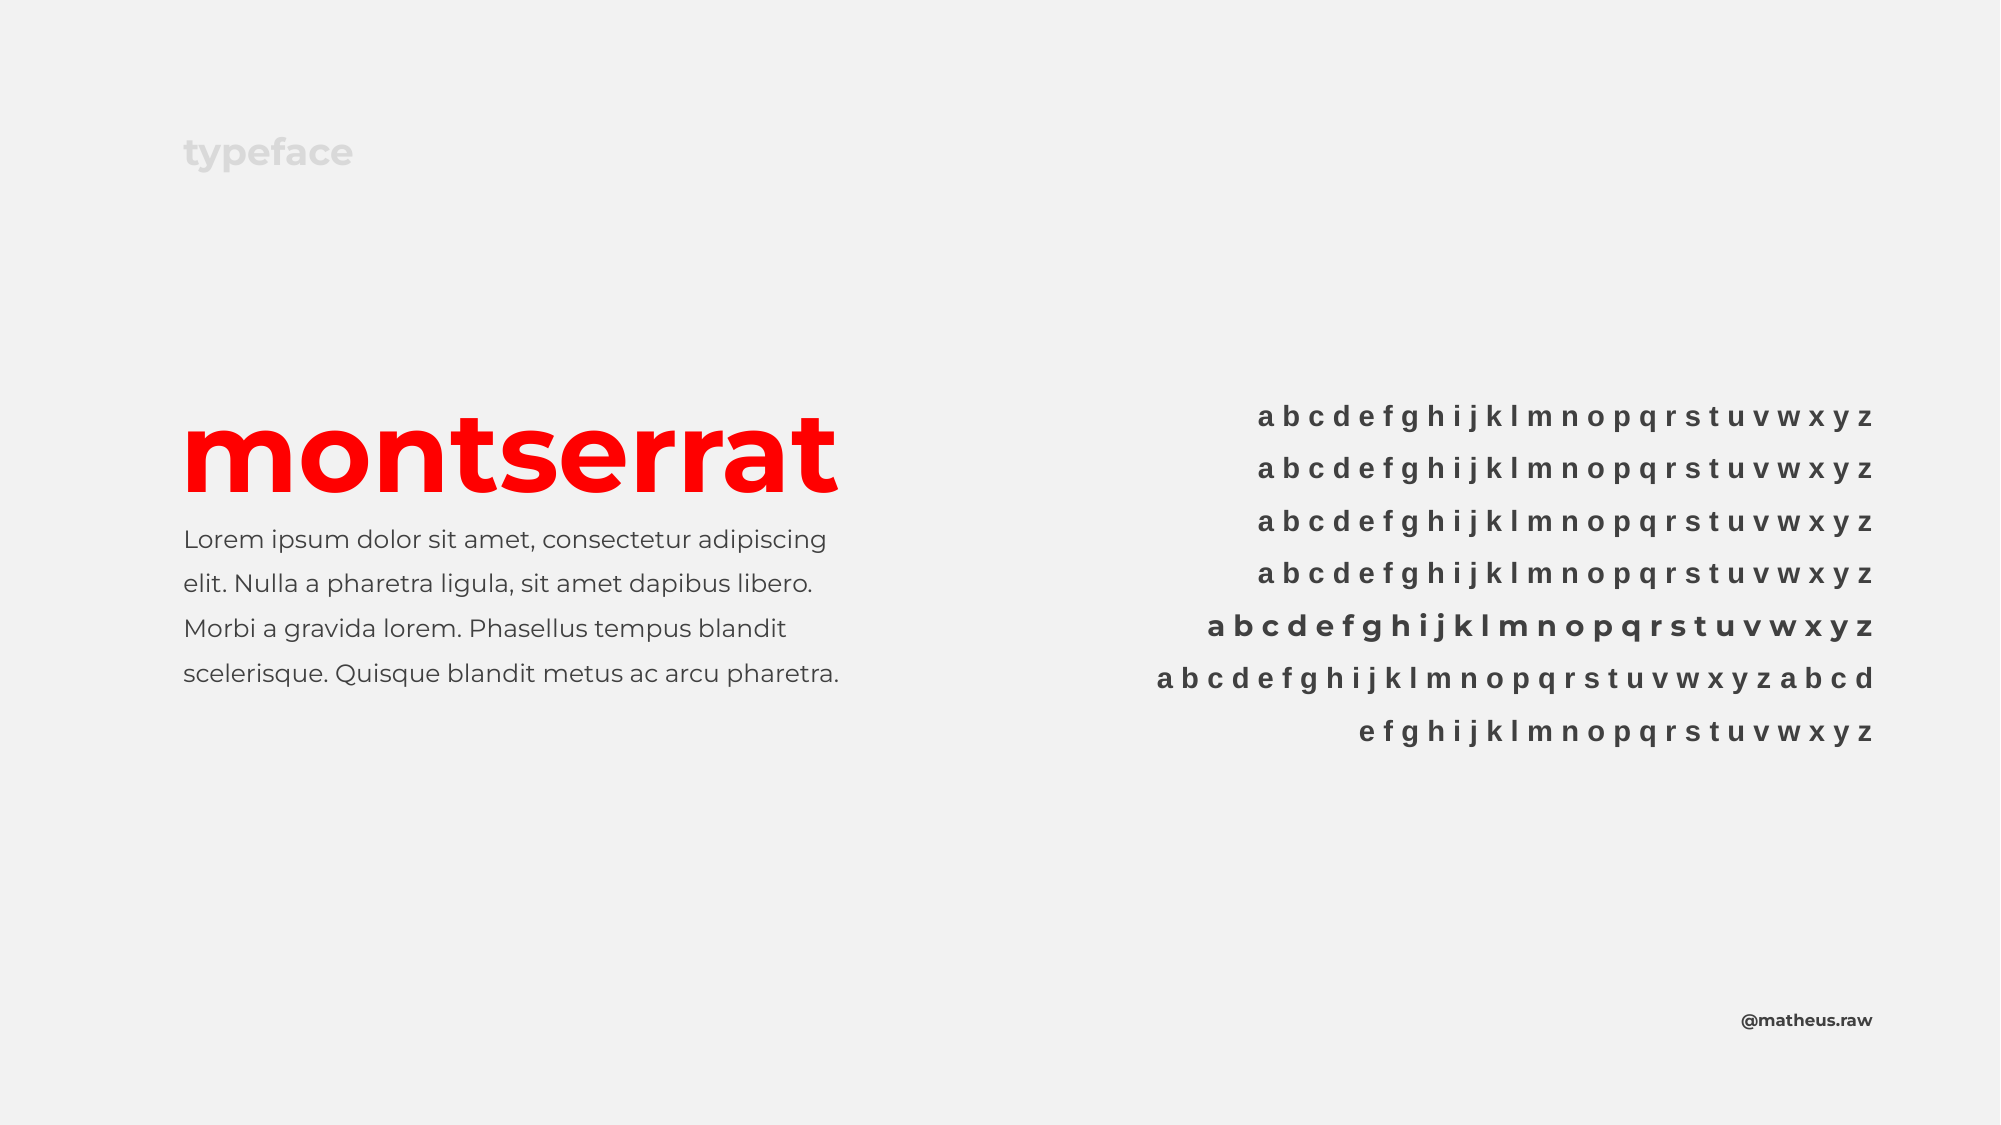

typeface
montserrat
a b c d e f g h i j k l m n o p q r s t u v w x y z
a b c d e f g h i j k l m n o p q r s t u v w x y z
a b c d e f g h i j k l m n o p q r s t u v w x y z
a b c d e f g h i j k l m n o p q r s t u v w x y z
a b c d e f g h i j k l m n o p q r s t u v w x y z
a b c d e f g h i j k l m n o p q r s t u v w x y z a b c d e f g h i j k l m n o p q r s t u v w x y z
Lorem ipsum dolor sit amet, consectetur adipiscing elit. Nulla a pharetra ligula, sit amet dapibus libero. Morbi a gravida lorem. Phasellus tempus blandit scelerisque. Quisque blandit metus ac arcu pharetra.
@matheus.raw